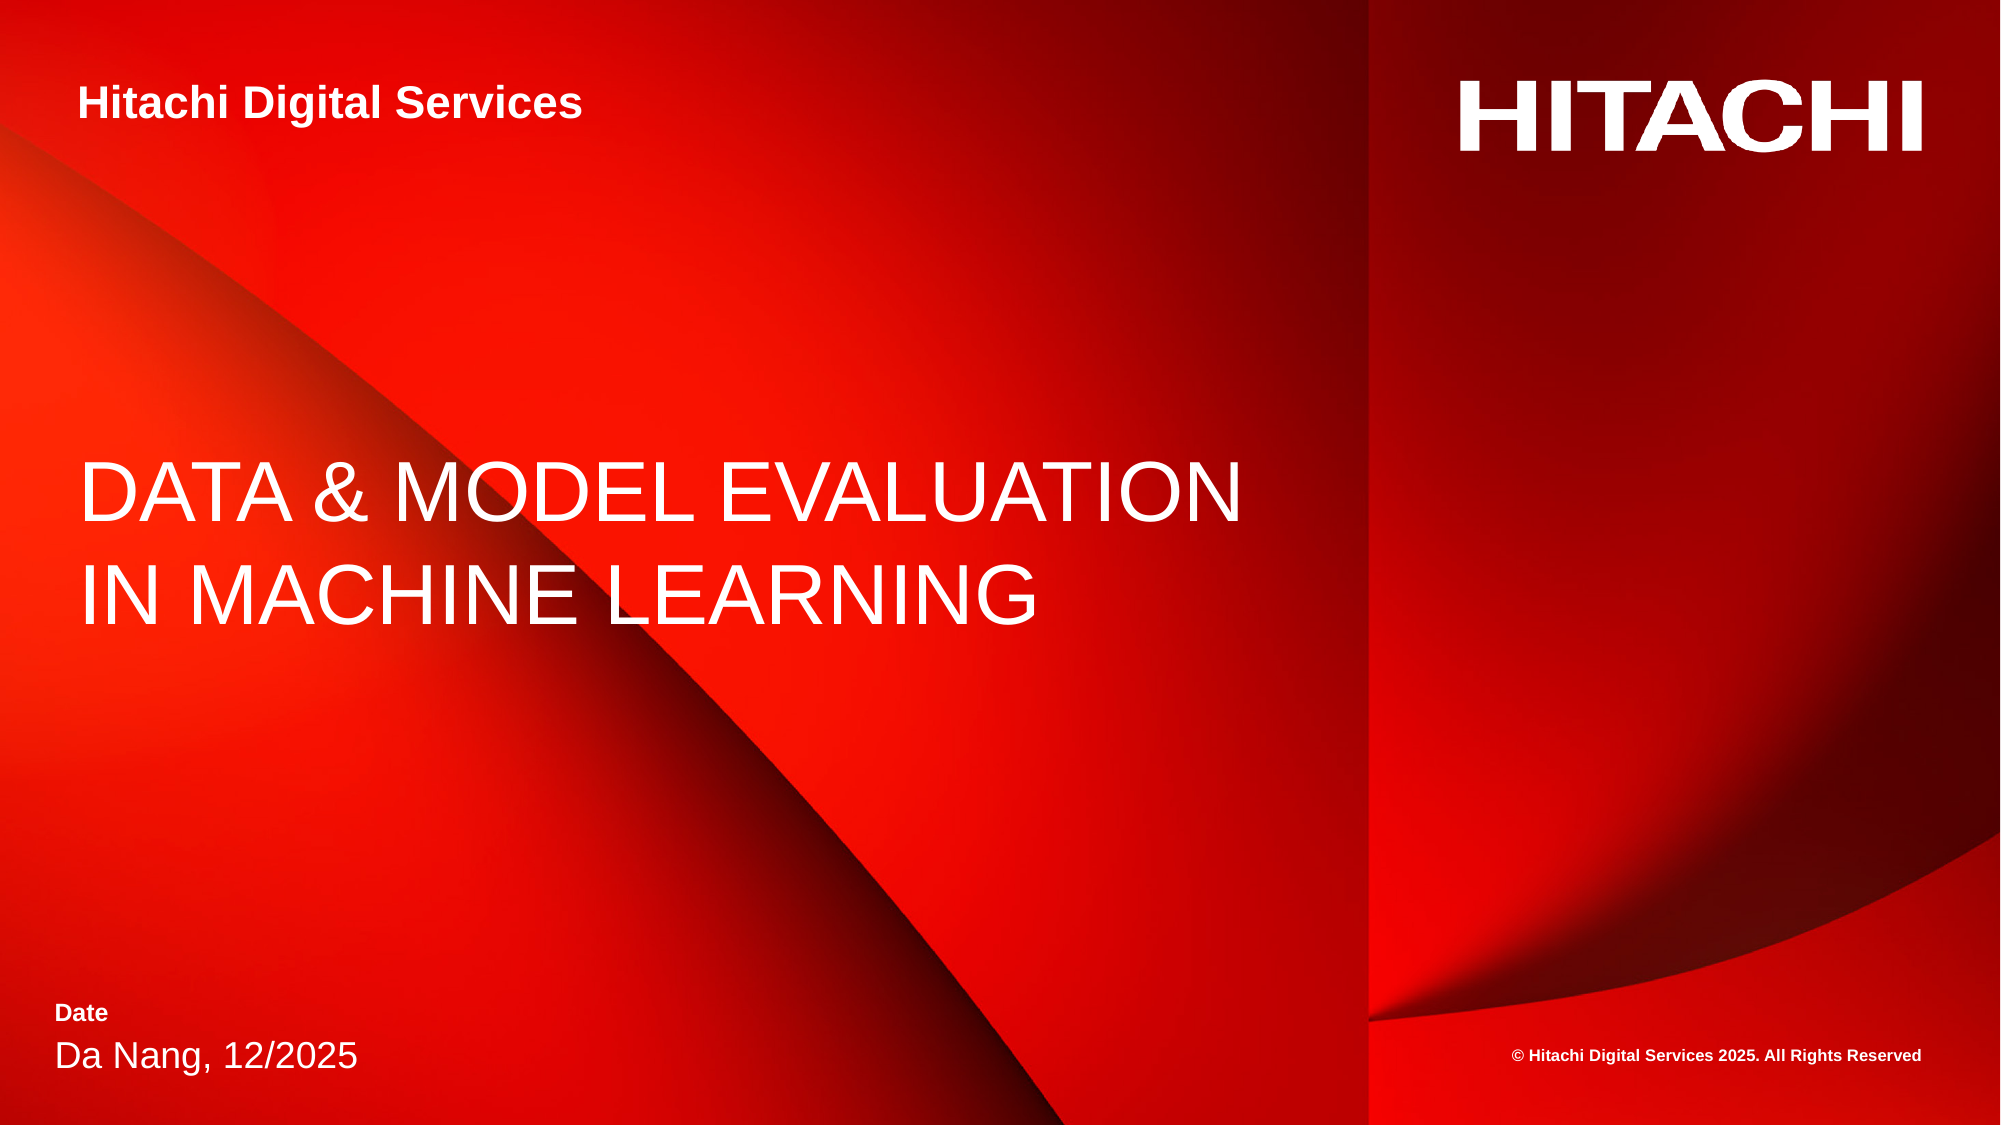

Hitachi Digital Services
# DATA & MODEL EVALUATION IN MACHINE LEARNING
Date
Da Nang, 12/2025